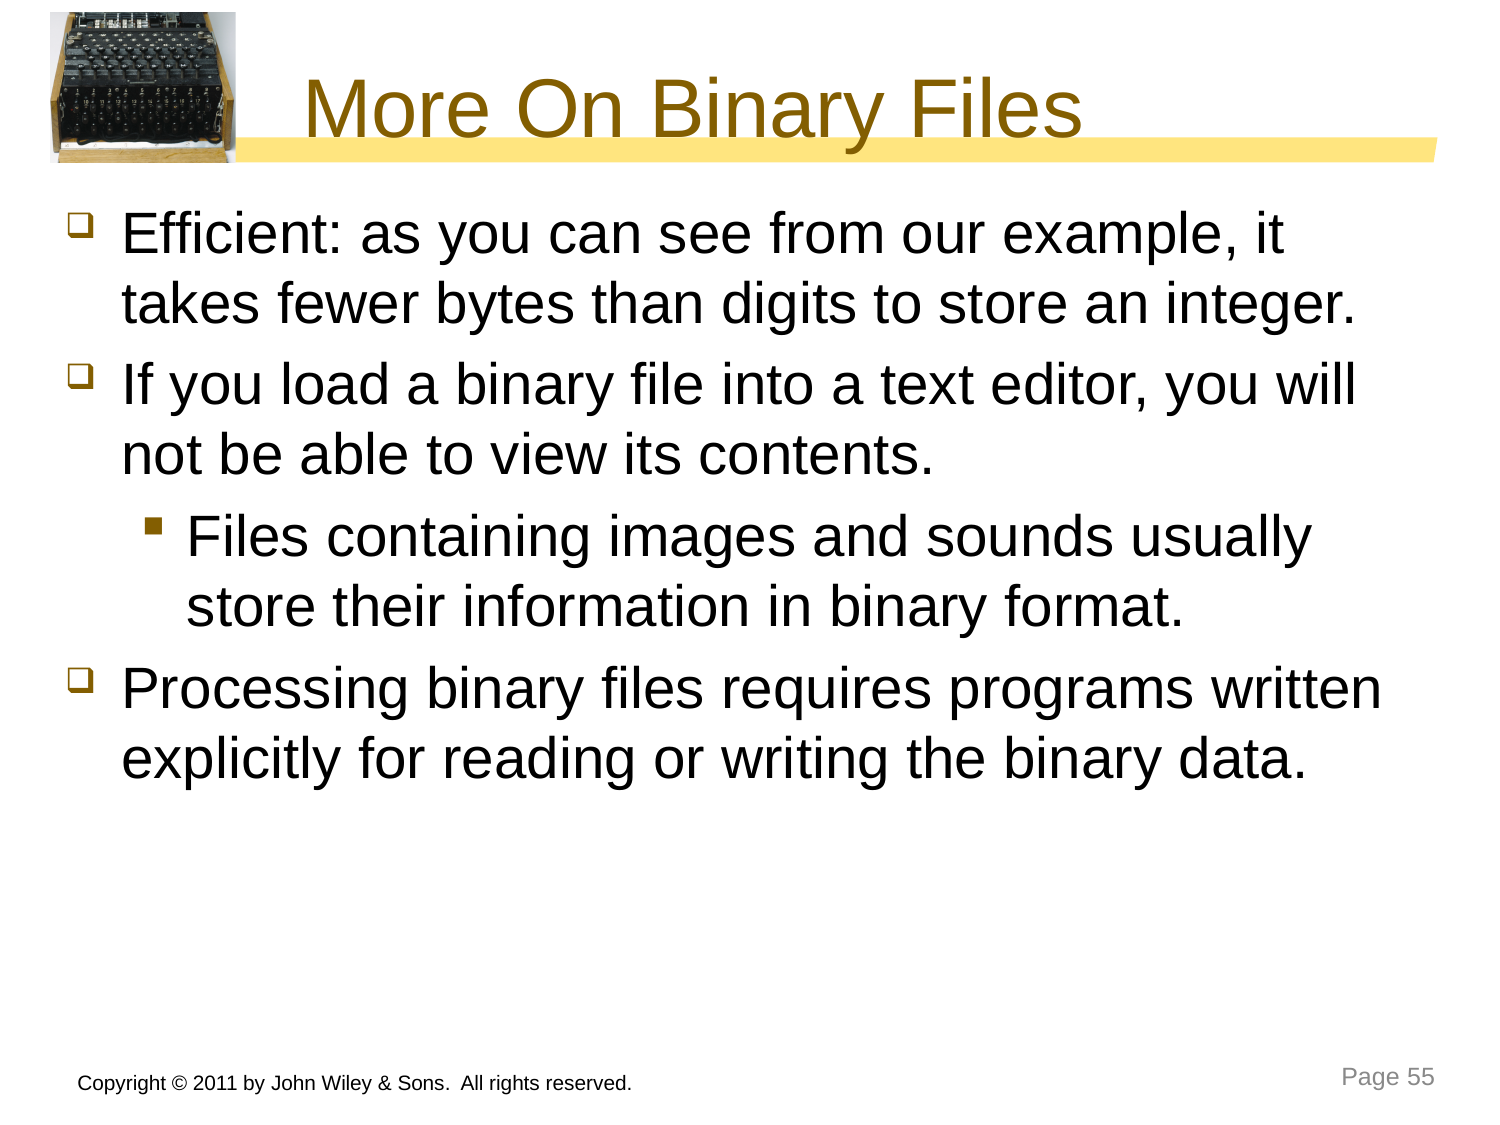

# More On Binary Files
Efficient: as you can see from our example, it takes fewer bytes than digits to store an integer.
If you load a binary file into a text editor, you will not be able to view its contents.
Files containing images and sounds usually store their information in binary format.
Processing binary files requires programs written explicitly for reading or writing the binary data.

Copyright © 2011 by John Wiley & Sons.  All rights reserved.
Page 55